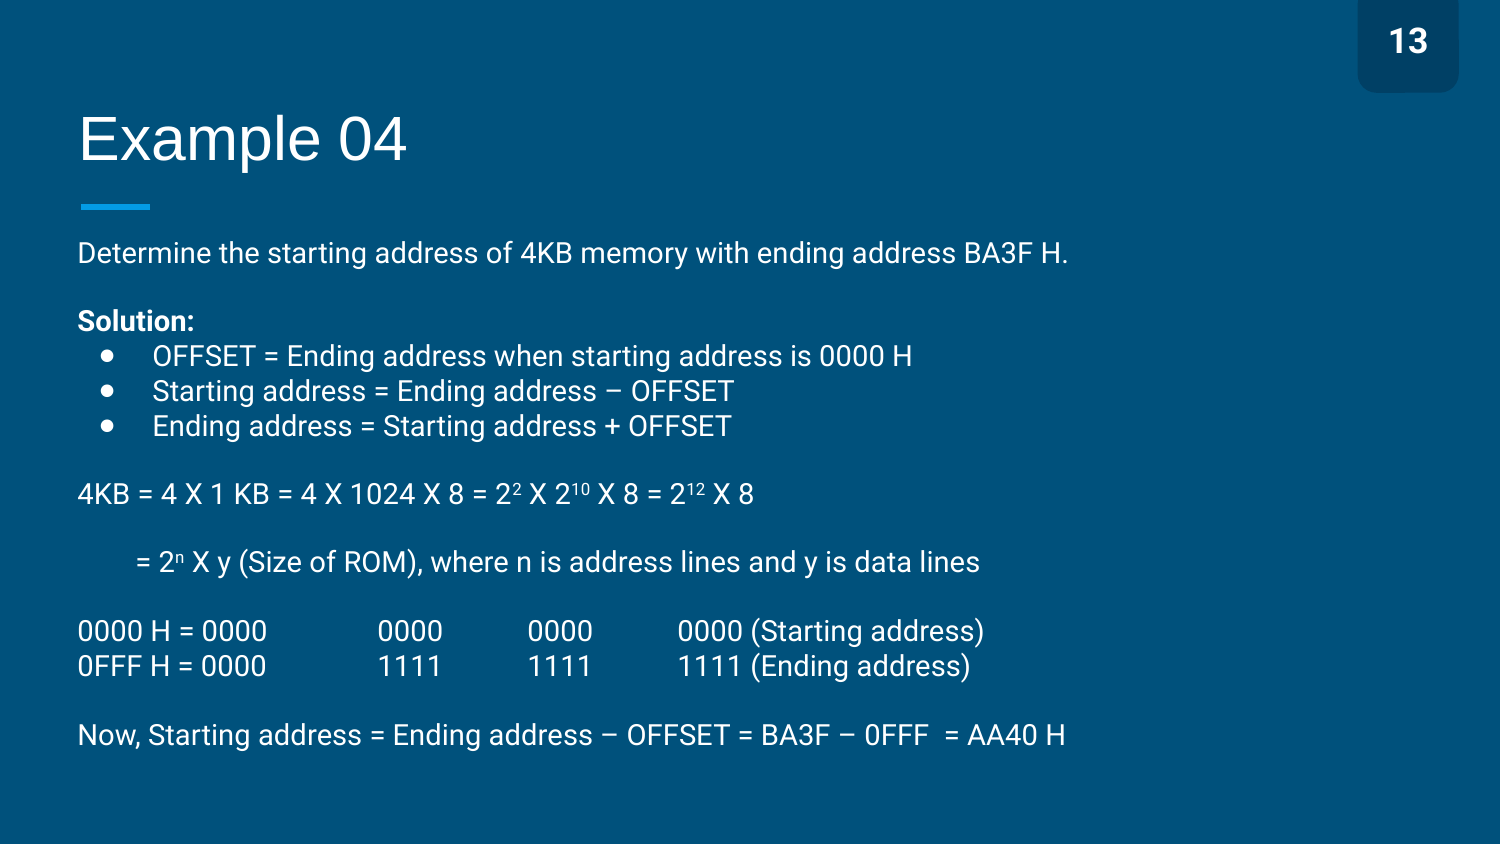

13
# Example 04
Determine the starting address of 4KB memory with ending address BA3F H.
Solution:
OFFSET = Ending address when starting address is 0000 H
Starting address = Ending address – OFFSET
Ending address = Starting address + OFFSET
4KB = 4 X 1 KB = 4 X 1024 X 8 = 22 X 210 X 8 = 212 X 8
        = 2n X y (Size of ROM), where n is address lines and y is data lines
0000 H = 0000	0000	0000	0000 (Starting address)
0FFF H = 0000	1111	1111	1111 (Ending address)

Now, Starting address = Ending address – OFFSET = BA3F – 0FFF  = AA40 H